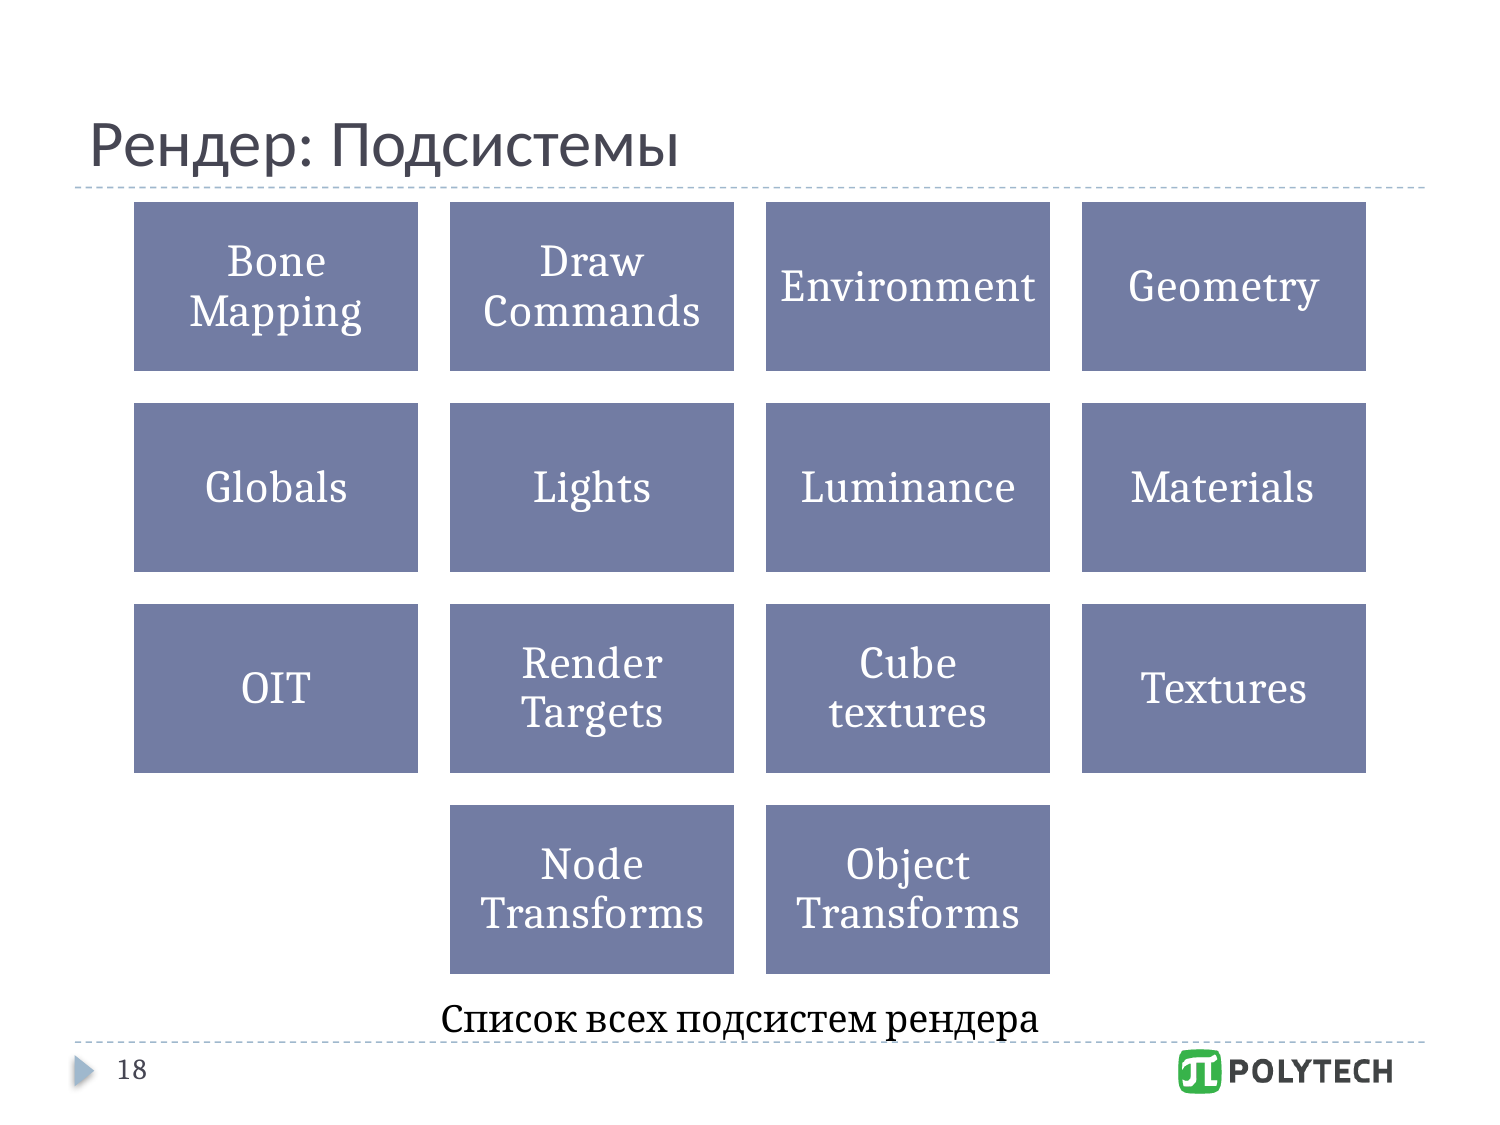

# Рендер: Подсистемы
Bone Mapping
Draw Commands
Environment
Geometry
Globals
Lights
Luminance
Materials
OIT
Render Targets
Cube textures
Textures
Node Transforms
Object Transforms
Список всех подсистем рендера
18